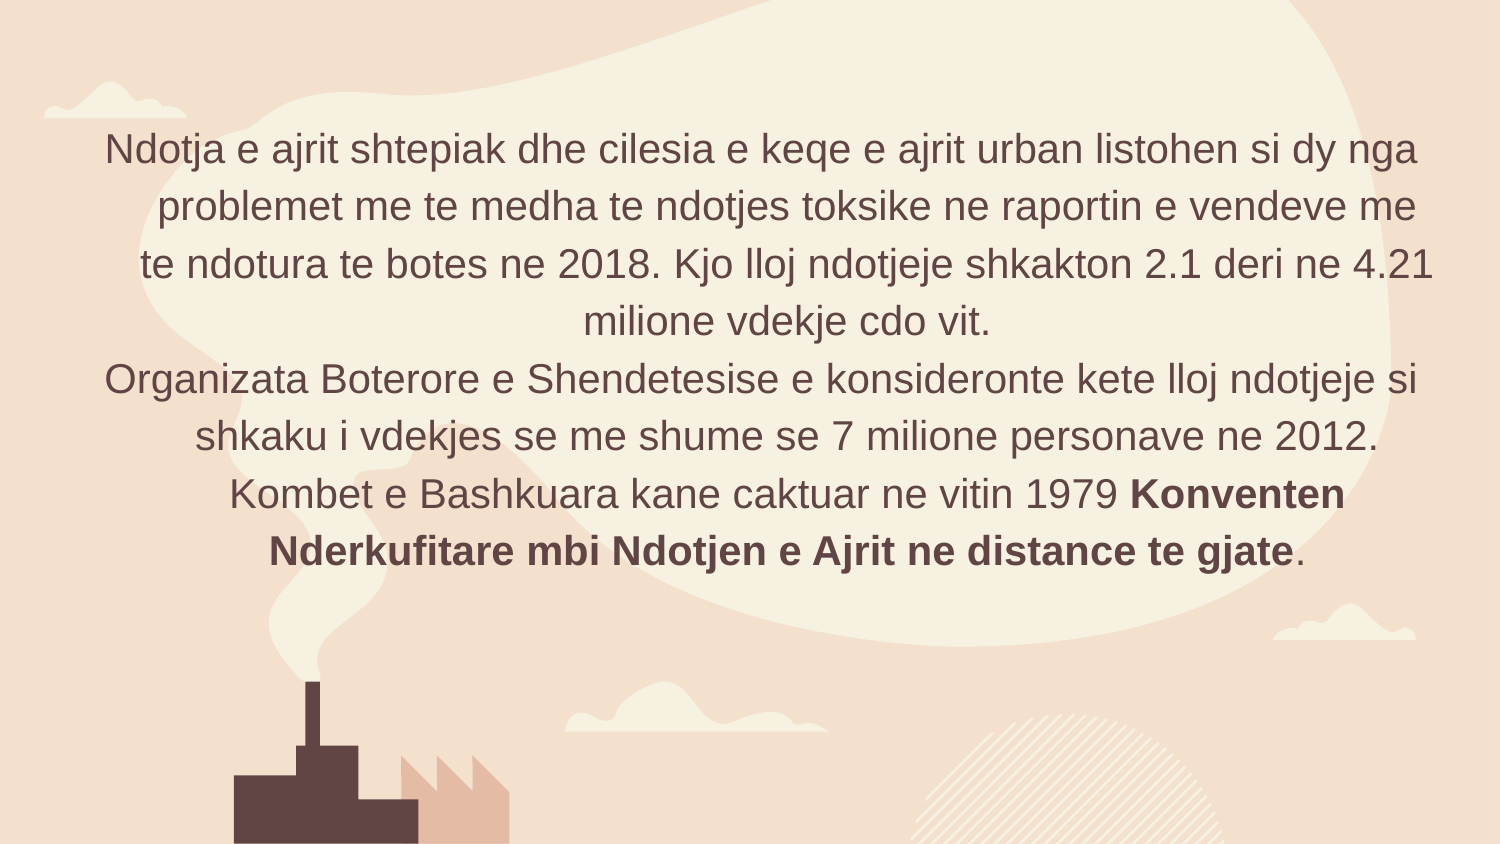

Ndotja e ajrit shtepiak dhe cilesia e keqe e ajrit urban listohen si dy nga problemet me te medha te ndotjes toksike ne raportin e vendeve me te ndotura te botes ne 2018. Kjo lloj ndotjeje shkakton 2.1 deri ne 4.21 milione vdekje cdo vit.
Organizata Boterore e Shendetesise e konsideronte kete lloj ndotjeje si shkaku i vdekjes se me shume se 7 milione personave ne 2012. Kombet e Bashkuara kane caktuar ne vitin 1979 Konventen Nderkufitare mbi Ndotjen e Ajrit ne distance te gjate.